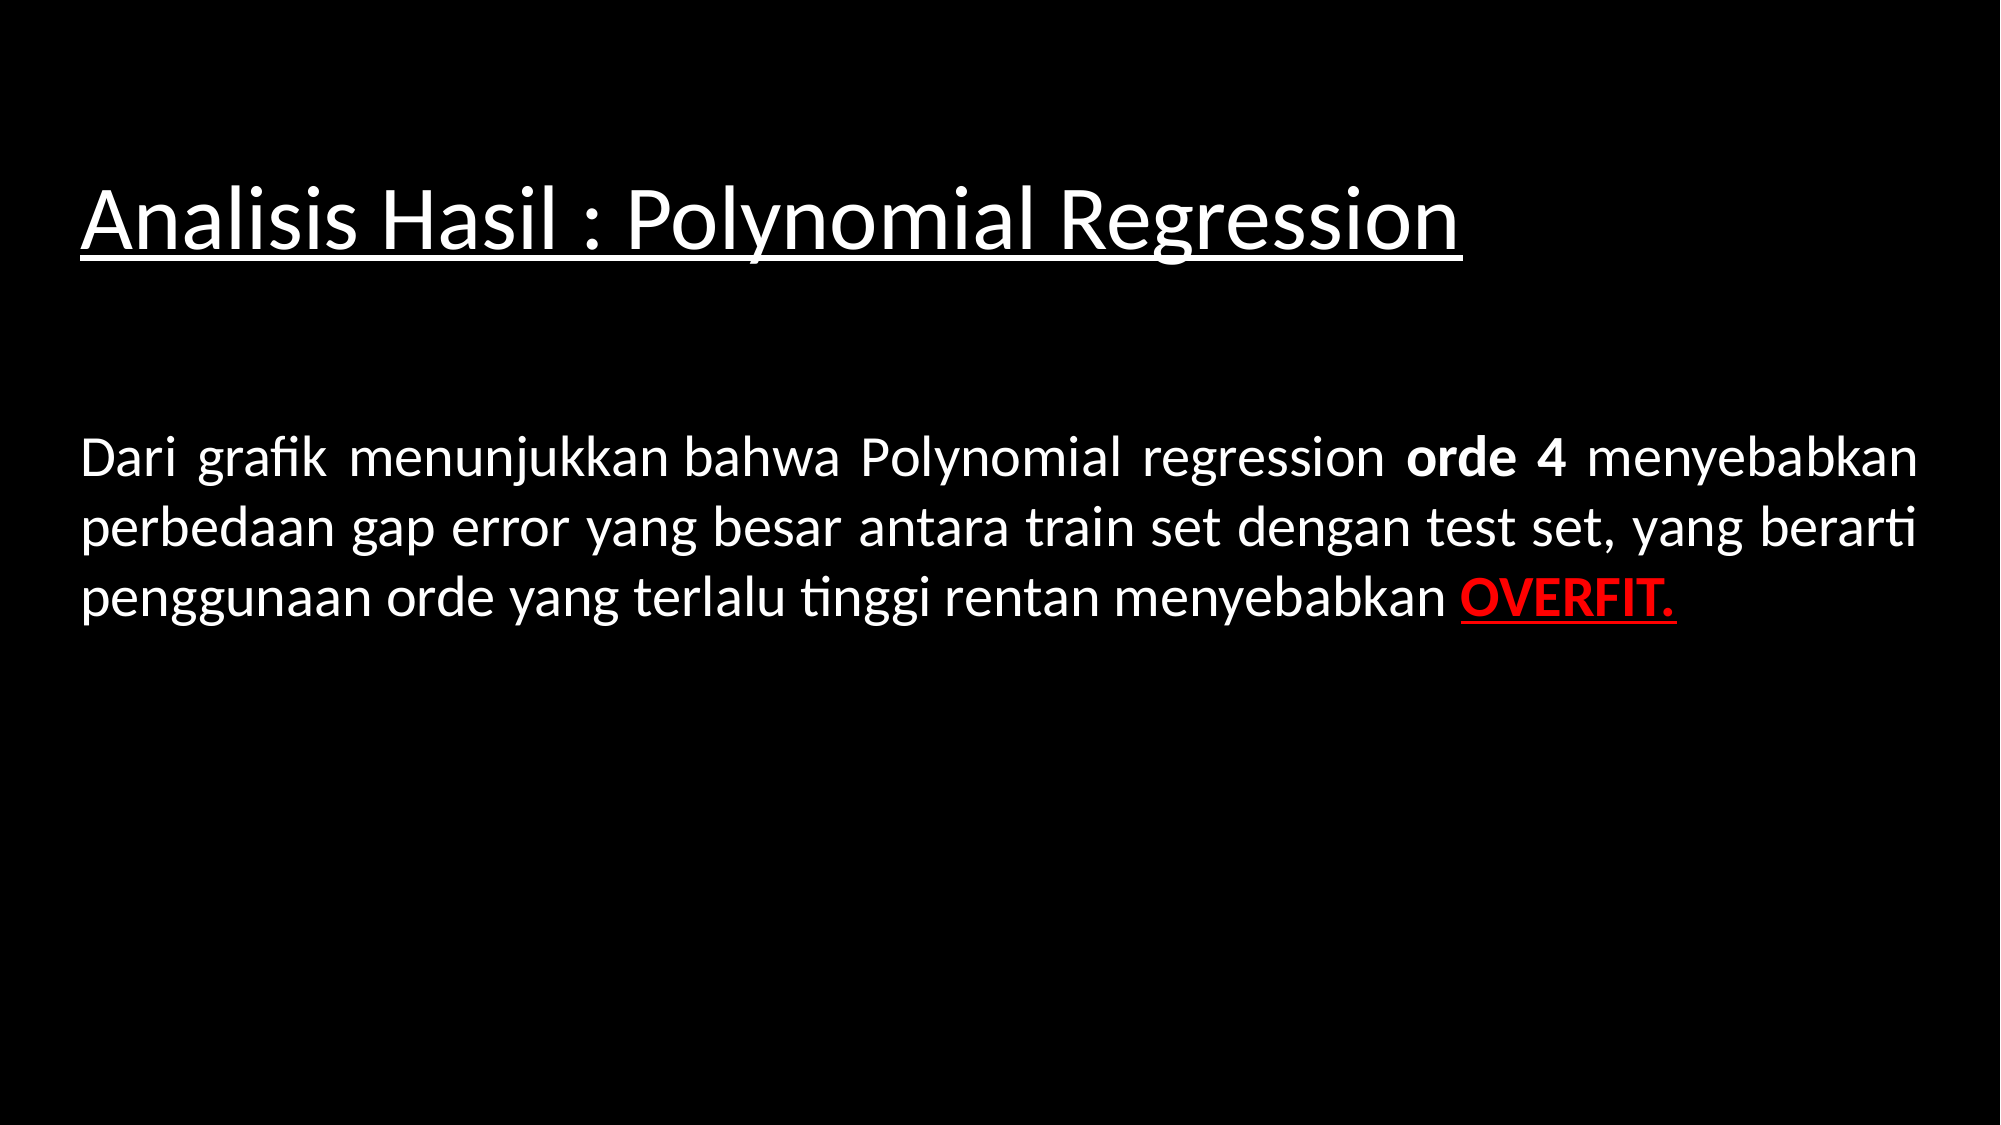

# Analisis Hasil : Polynomial Regression
Dari grafik menunjukkan bahwa Polynomial regression orde 4 menyebabkan perbedaan gap error yang besar antara train set dengan test set, yang berarti penggunaan orde yang terlalu tinggi rentan menyebabkan OVERFIT.